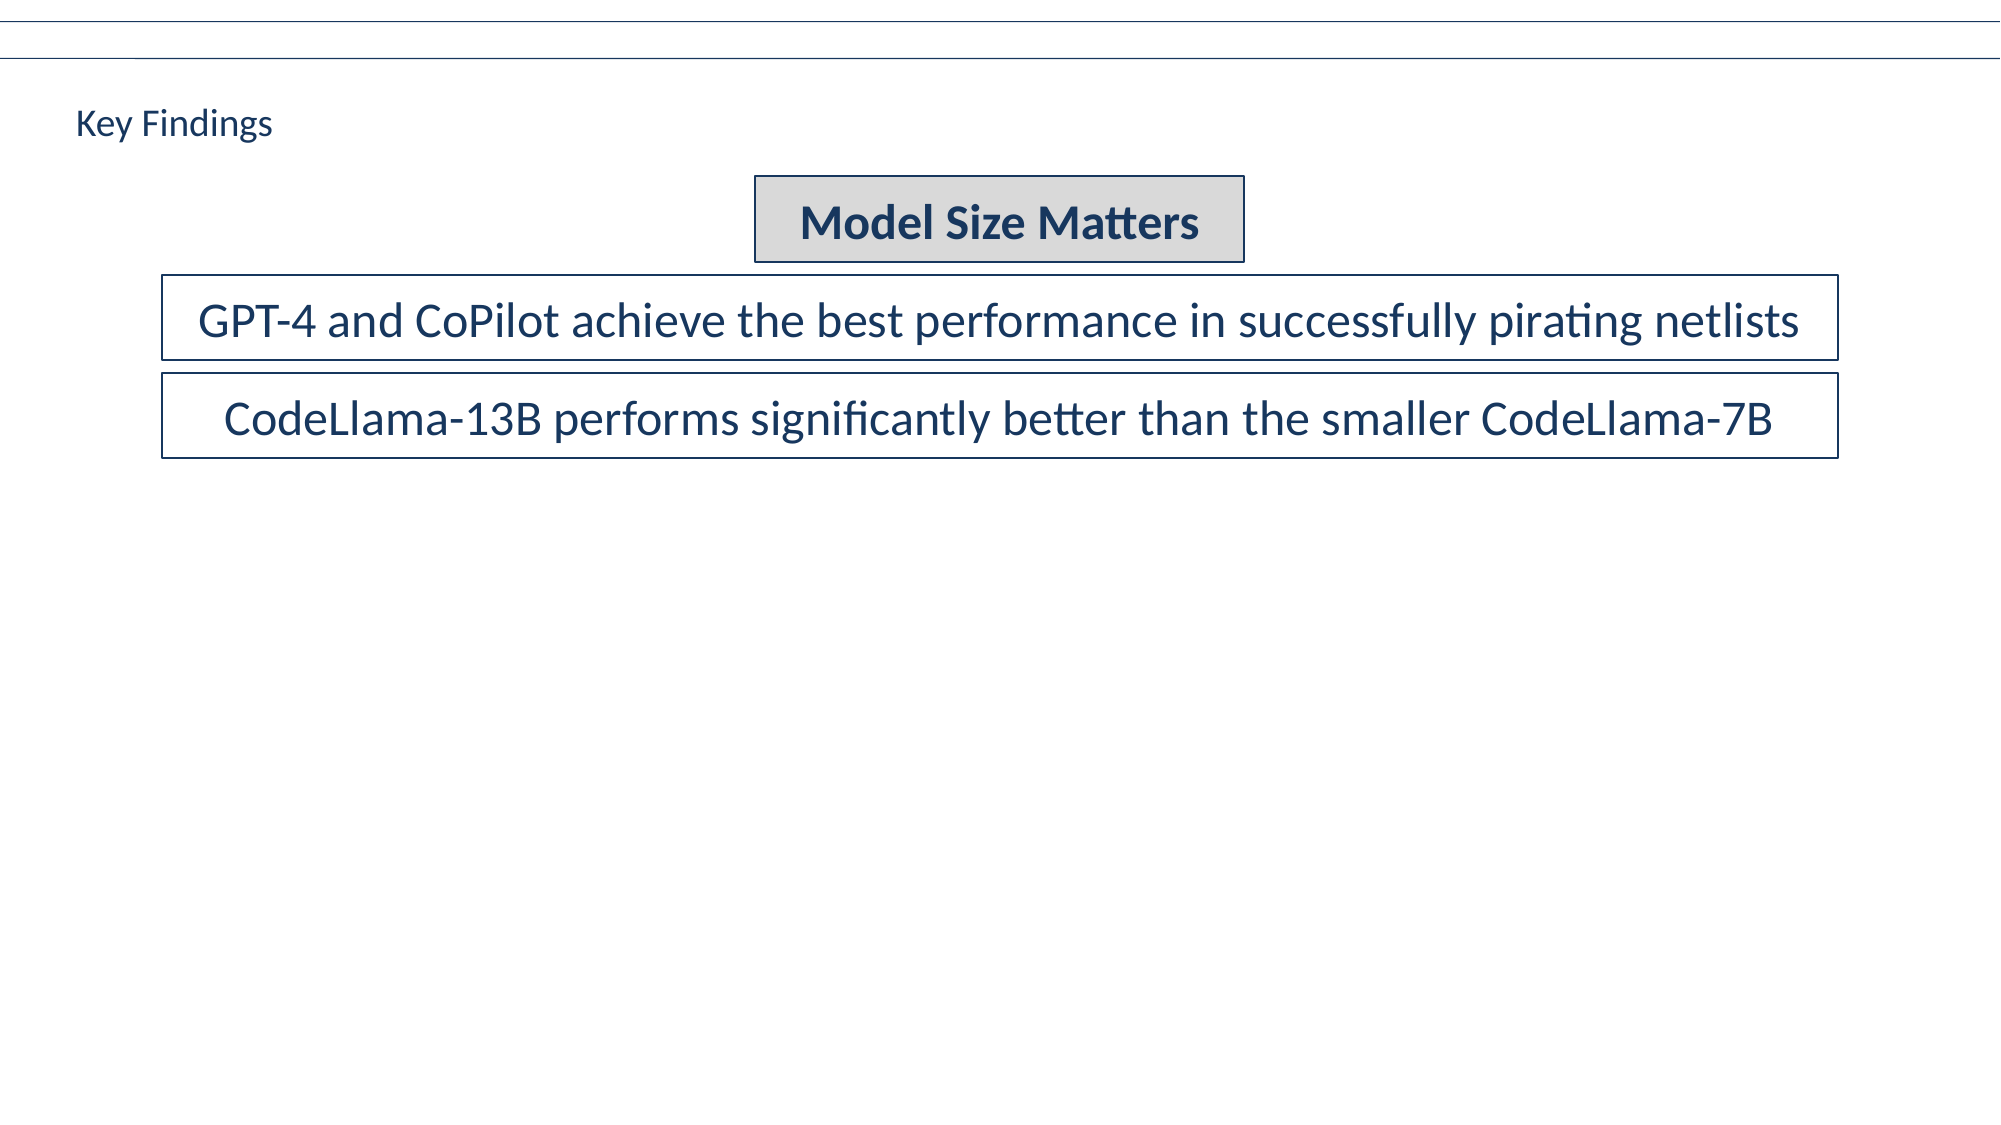

# Key Findings
Model Size Matters
GPT-4 and CoPilot achieve the best performance in successfully pirating netlists
CodeLlama-13B performs significantly better than the smaller CodeLlama-7B